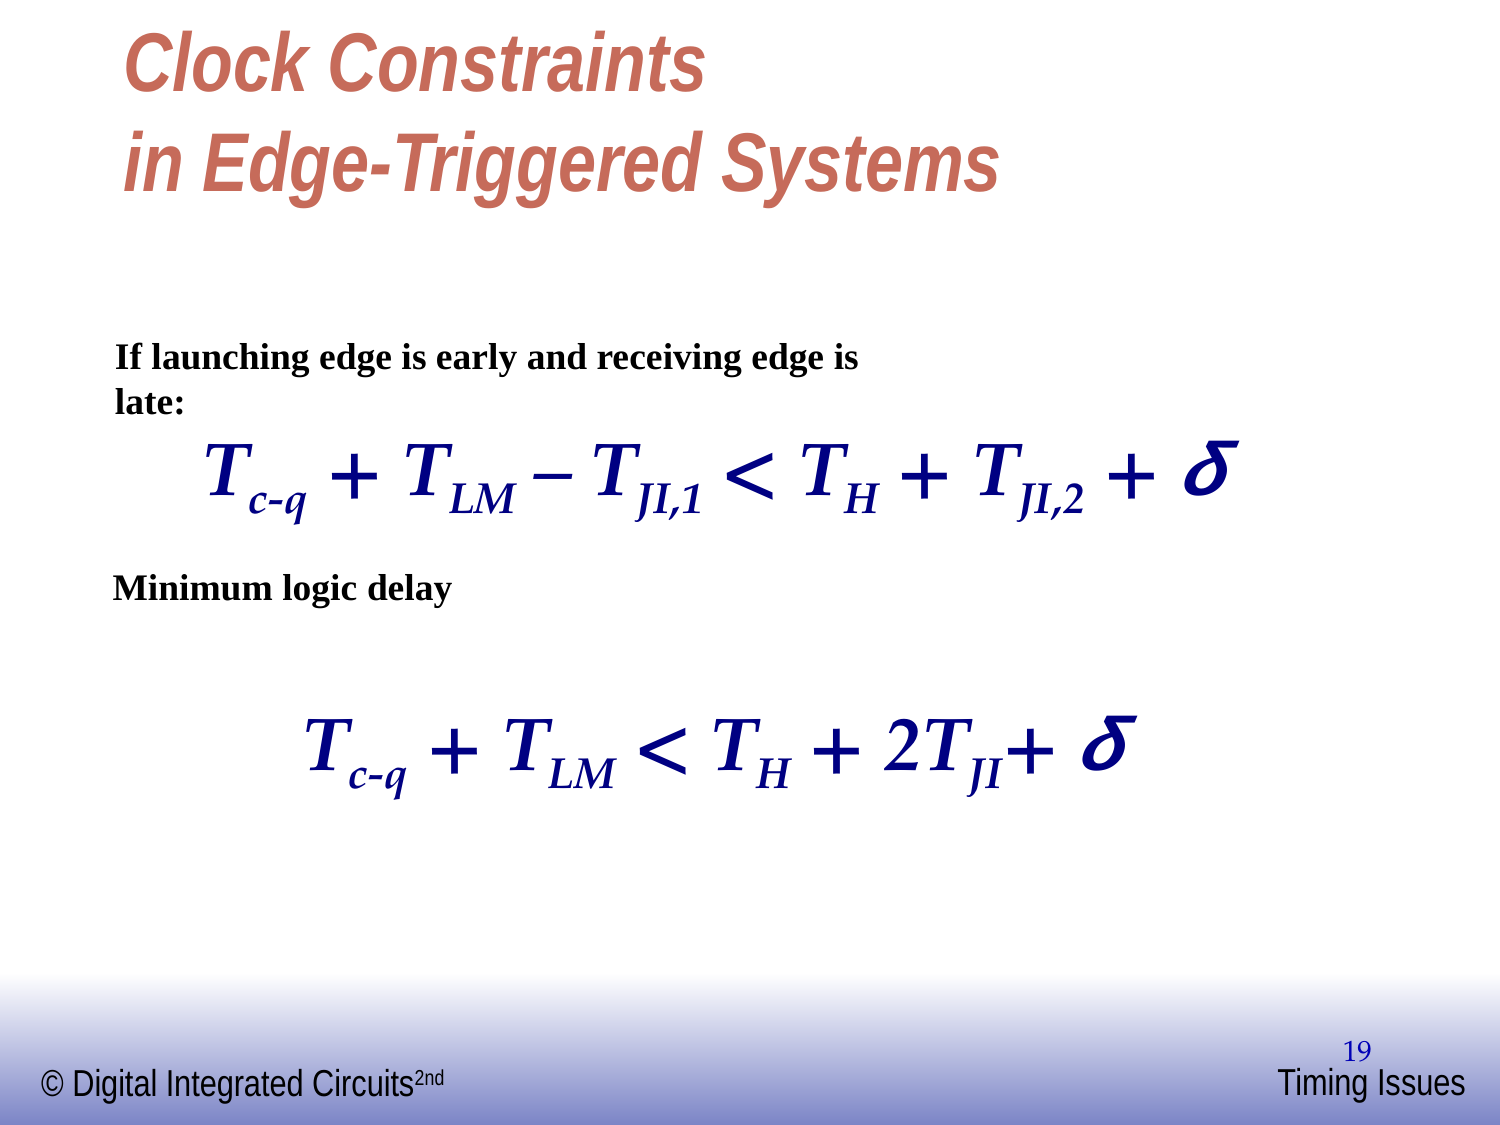

# Clock Constraints in Edge-Triggered Systems
If launching edge is early and receiving edge is late:
Tc-q + TLM – TJI,1 < TH + TJI,2 + δ
Minimum logic delay
Tc-q + TLM < TH + 2TJI+ δ
19